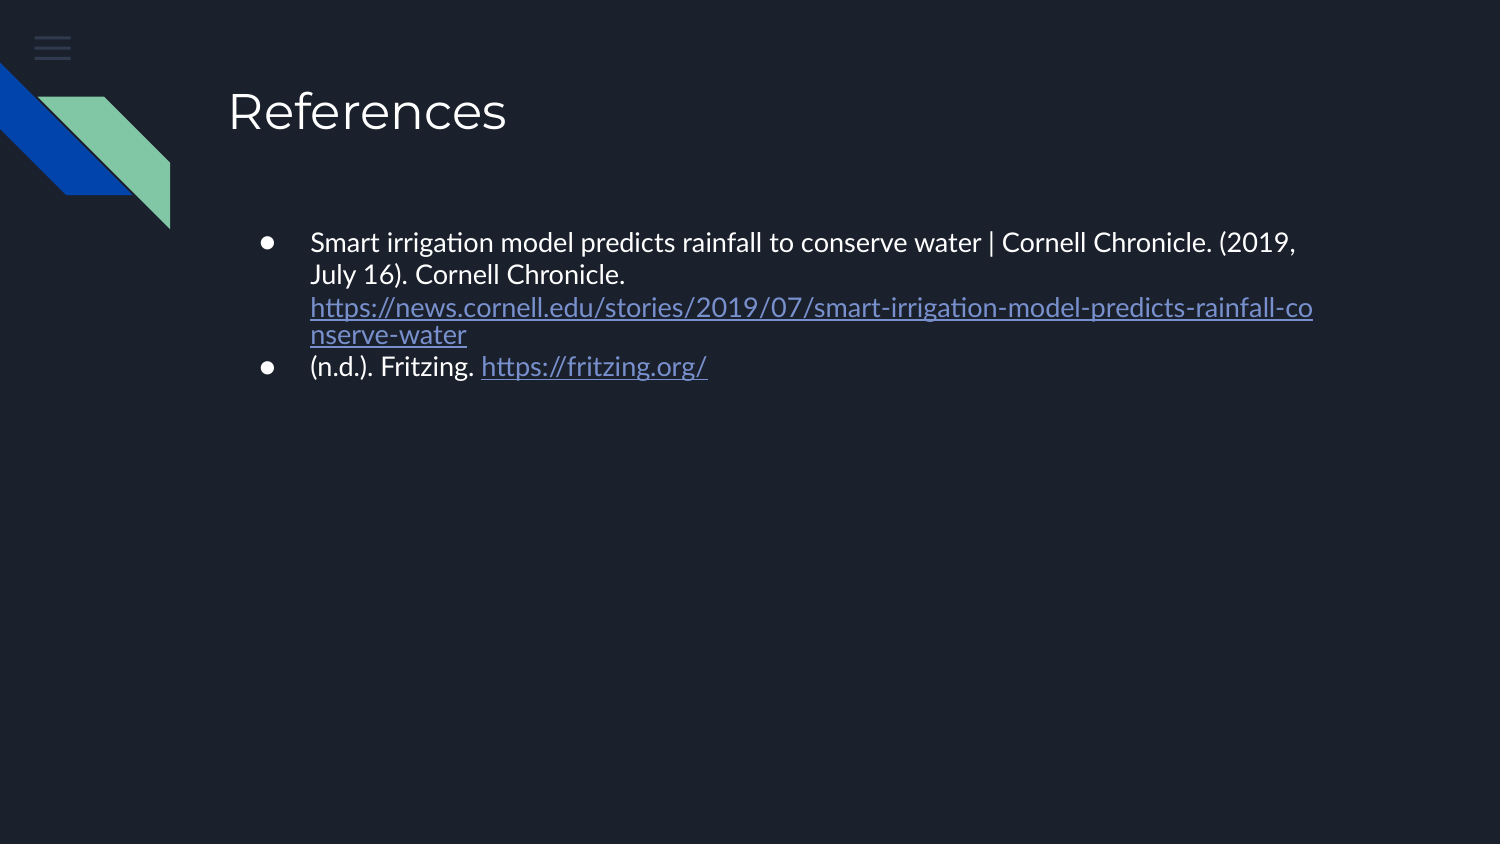

# References

Smart irrigation model predicts rainfall to conserve water | Cornell Chronicle. (2019, July 16). Cornell Chronicle. https://news.cornell.edu/stories/2019/07/smart-irrigation-model-predicts-rainfall-conserve-water
(n.d.). Fritzing. https://fritzing.org/